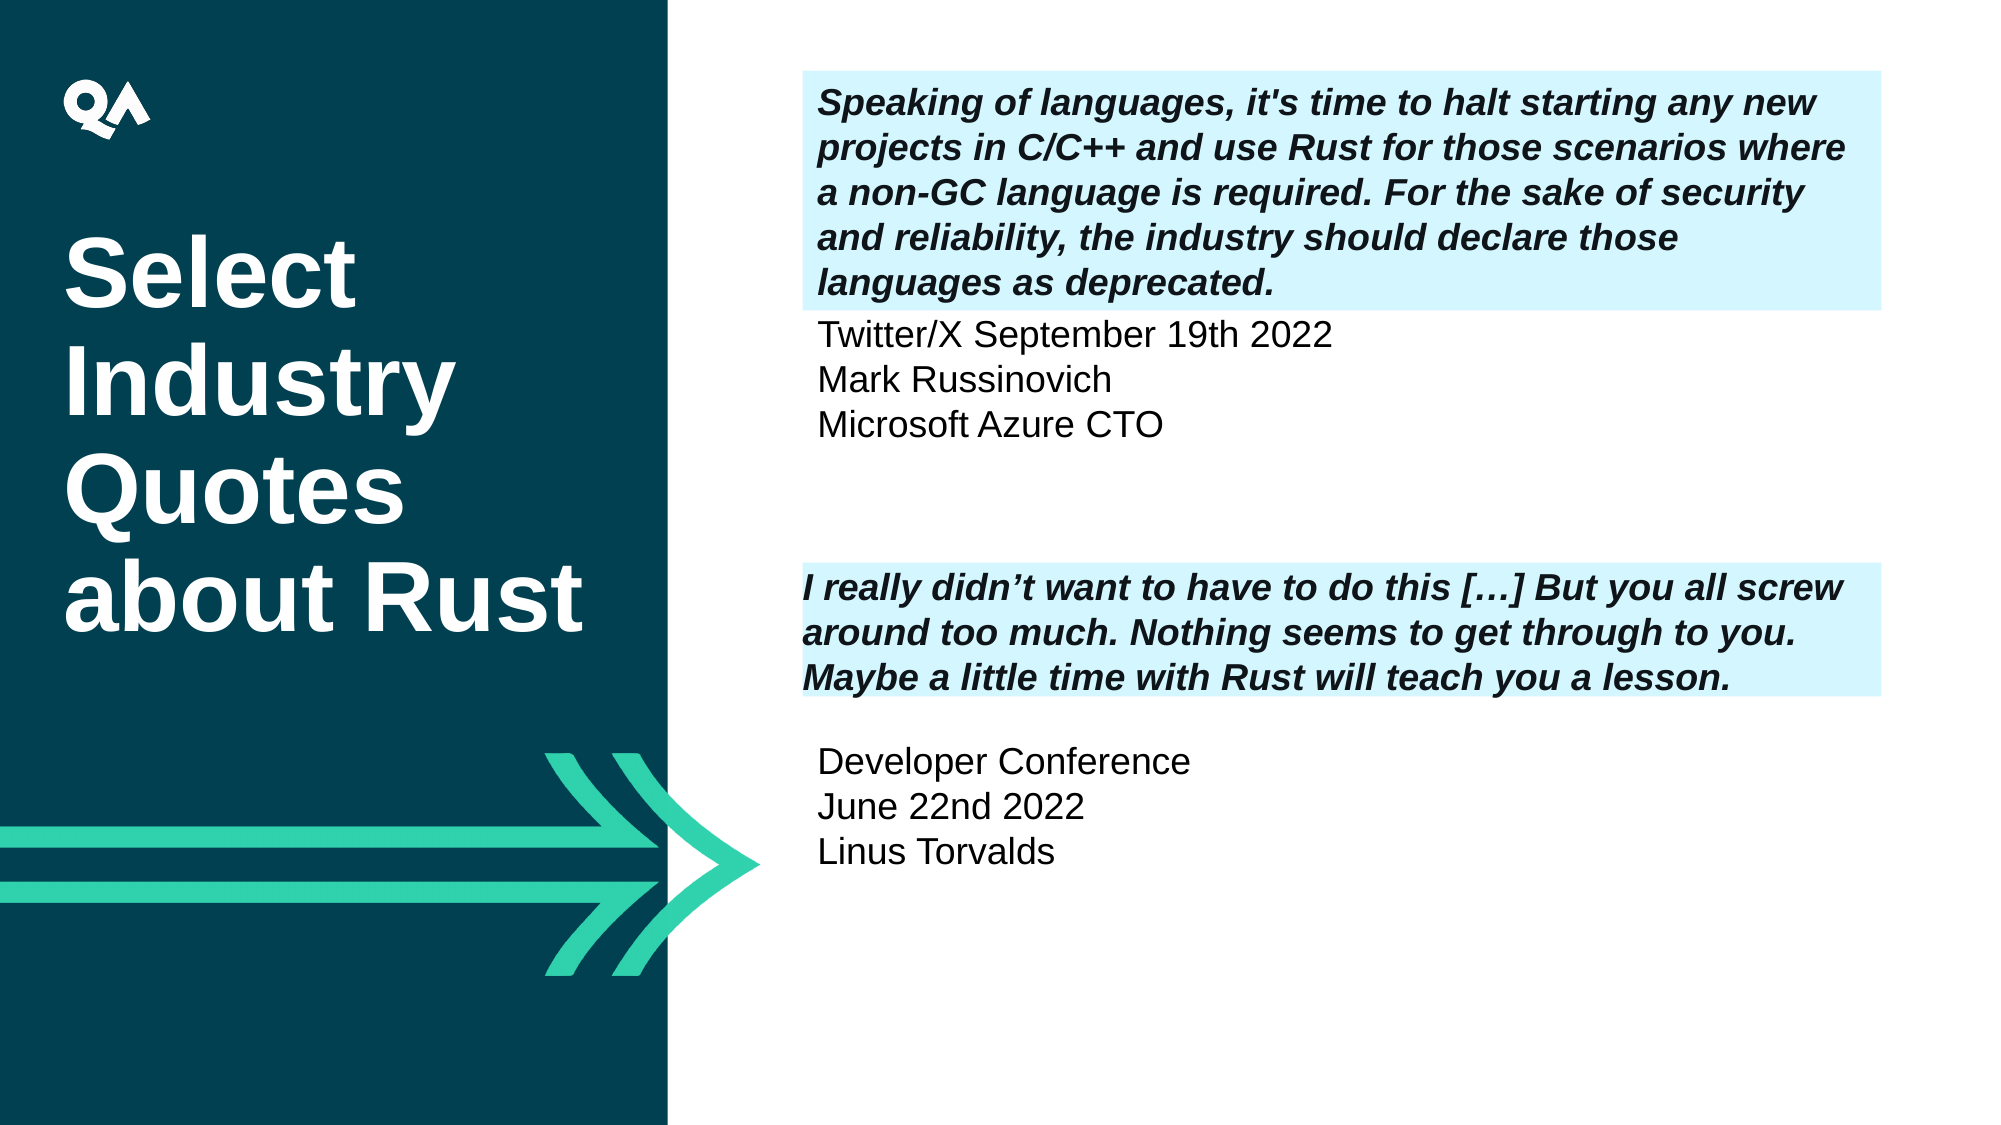

Speaking of languages, it's time to halt starting any new projects in C/C++ and use Rust for those scenarios where a non-GC language is required. For the sake of security and reliability, the industry should declare those languages as deprecated.
Select Industry Quotes about Rust
Twitter/X September 19th 2022
Mark Russinovich
Microsoft Azure CTO
I really didn’t want to have to do this […] But you all screw around too much. Nothing seems to get through to you. Maybe a little time with Rust will teach you a lesson.
Developer Conference
June 22nd 2022
Linus Torvalds